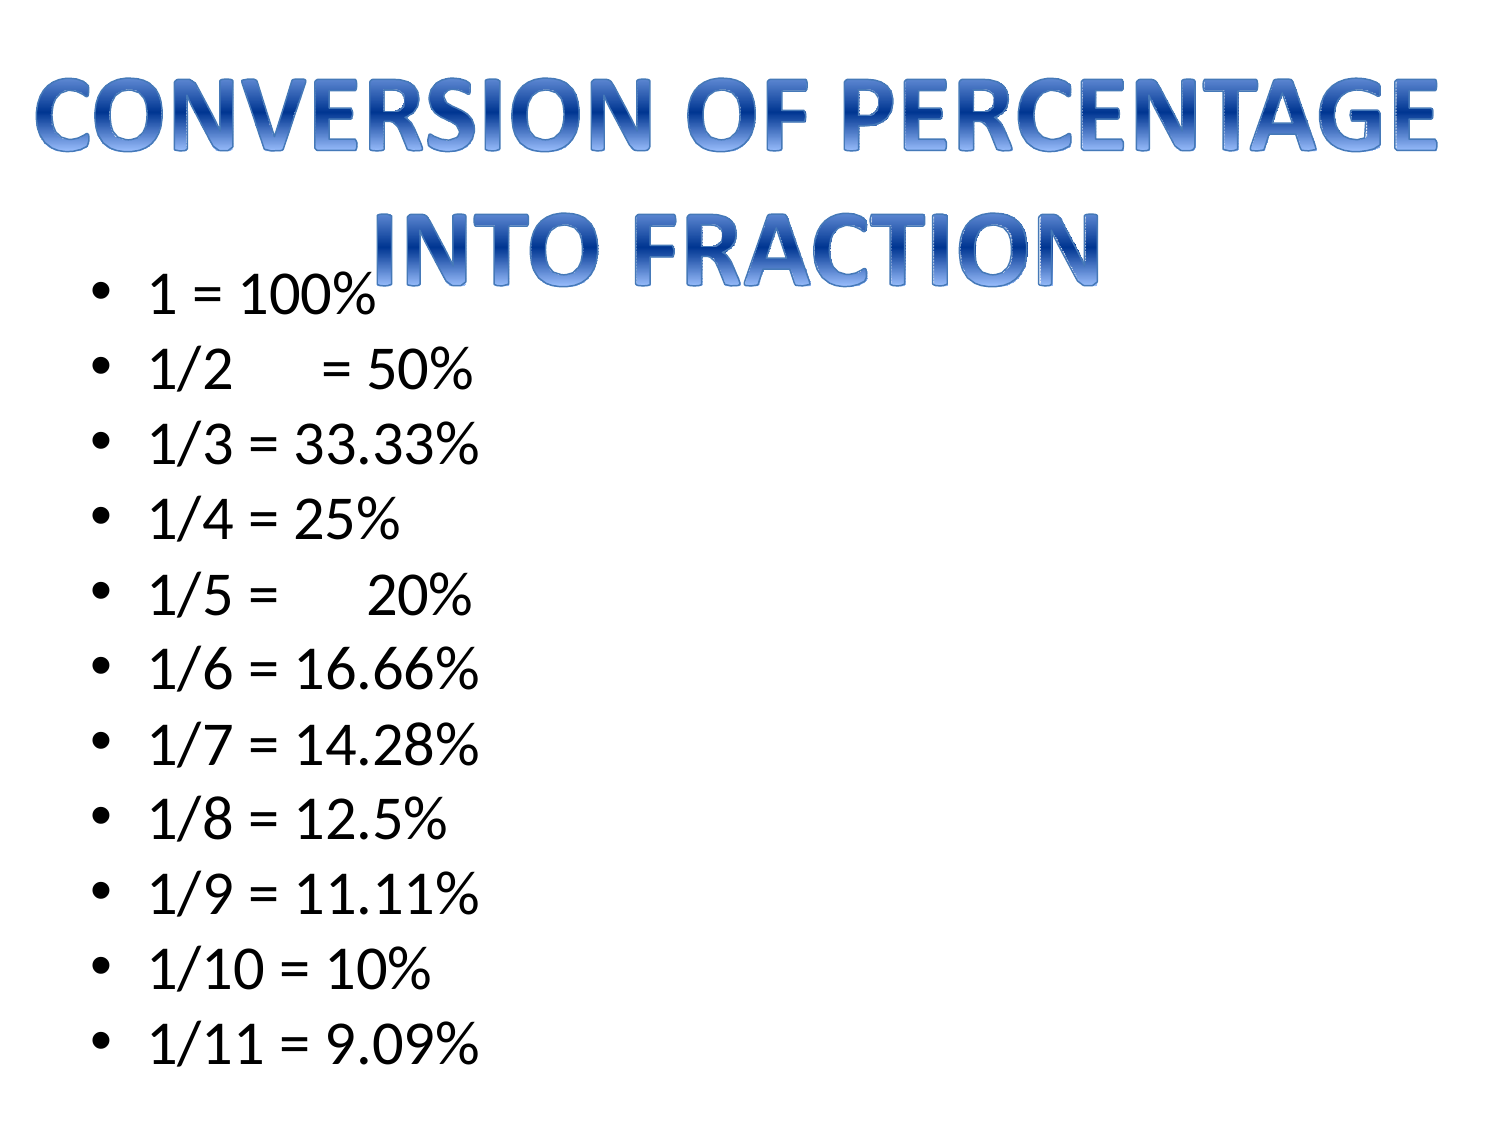

1 = 100%
1/2	= 50%
1/3 = 33.33%
1/4 = 25%
1/5 =	20%
1/6 = 16.66%
1/7 = 14.28%
1/8 = 12.5%
1/9 = 11.11%
1/10 = 10%
1/11 = 9.09%